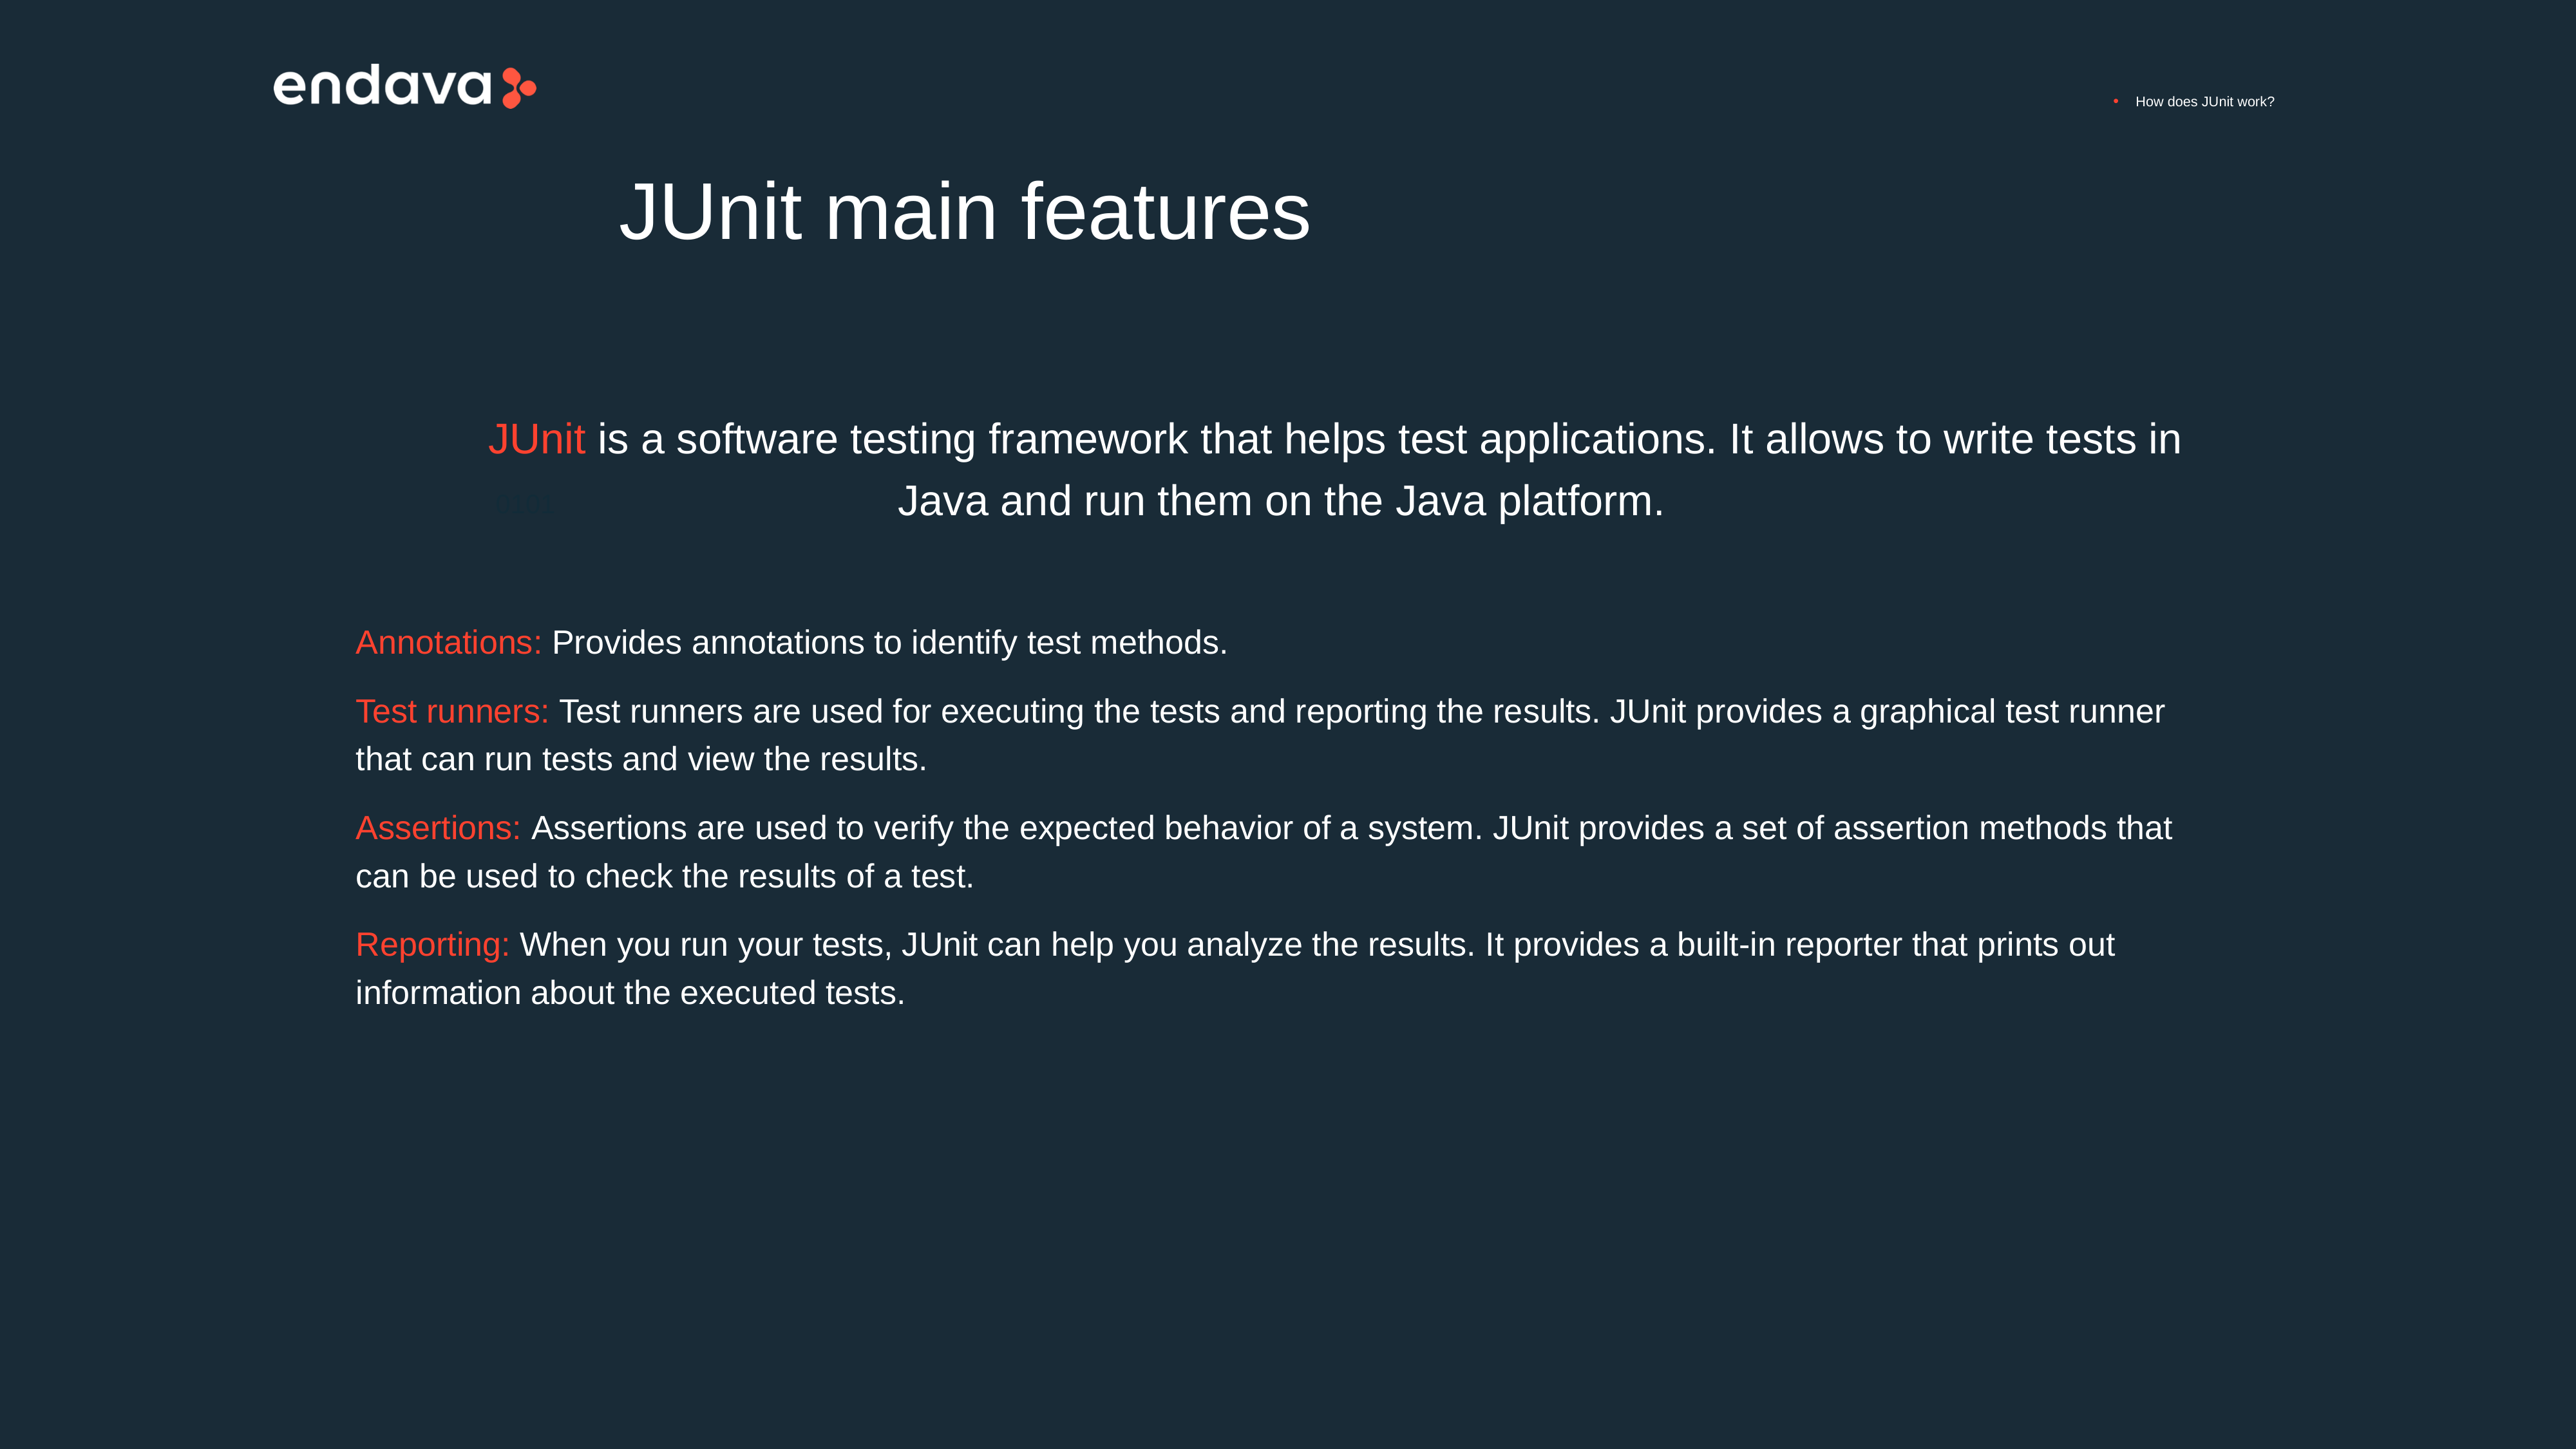

How does JUnit work?
JUnit main features
	JUnit is a software testing framework that helps test applications. It allows to write tests in Java and run them on the Java platform.

Annotations: Provides annotations to identify test methods.
Test runners: Test runners are used for executing the tests and reporting the results. JUnit provides a graphical test runner that can run tests and view the results.
Assertions: Assertions are used to verify the expected behavior of a system. JUnit provides a set of assertion methods that can be used to check the results of a test.
Reporting: When you run your tests, JUnit can help you analyze the results. It provides a built-in reporter that prints out information about the executed tests.
0101